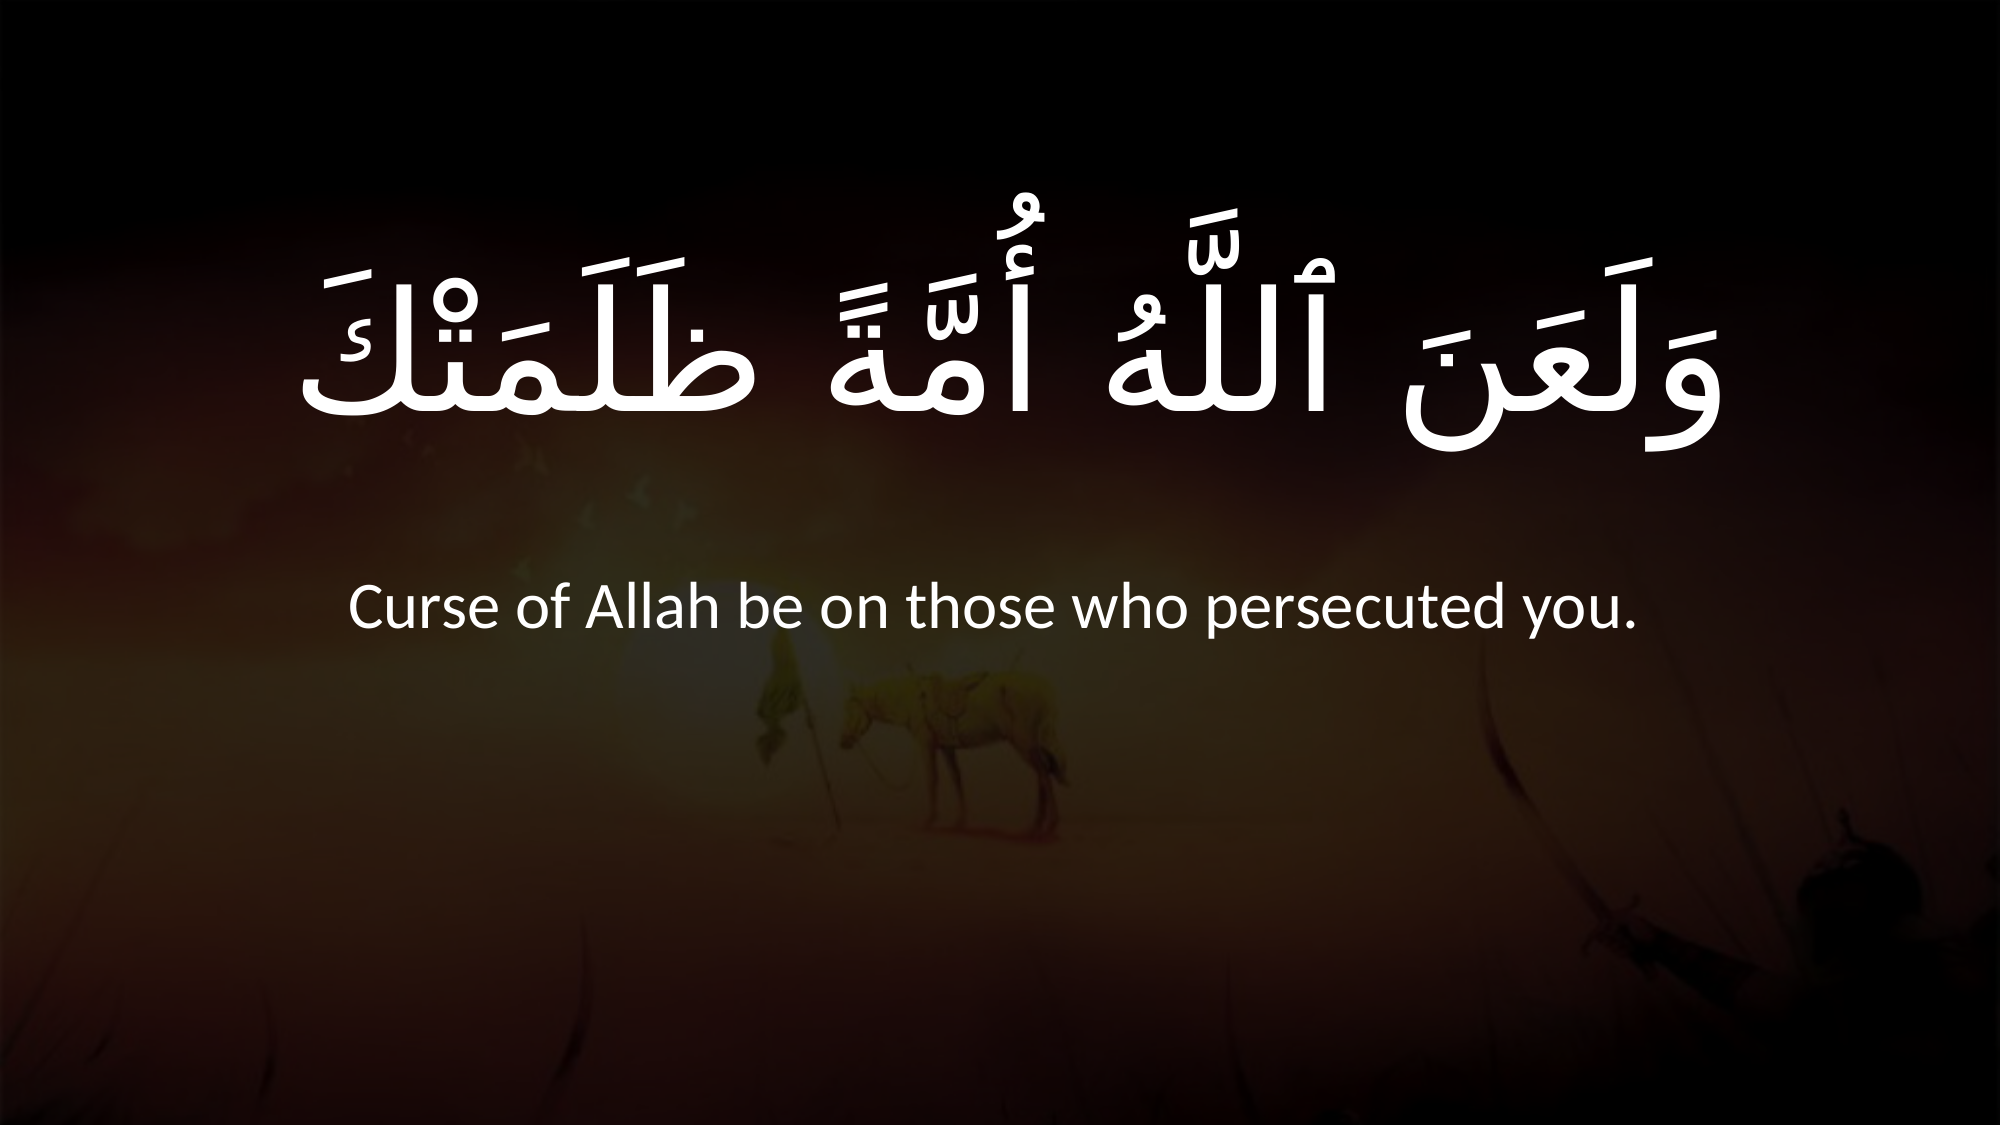

# وَلَعَنَ ٱللَّهُ أُمَّةً ظَلَمَتْكَ
Curse of Allah be on those who persecuted you.